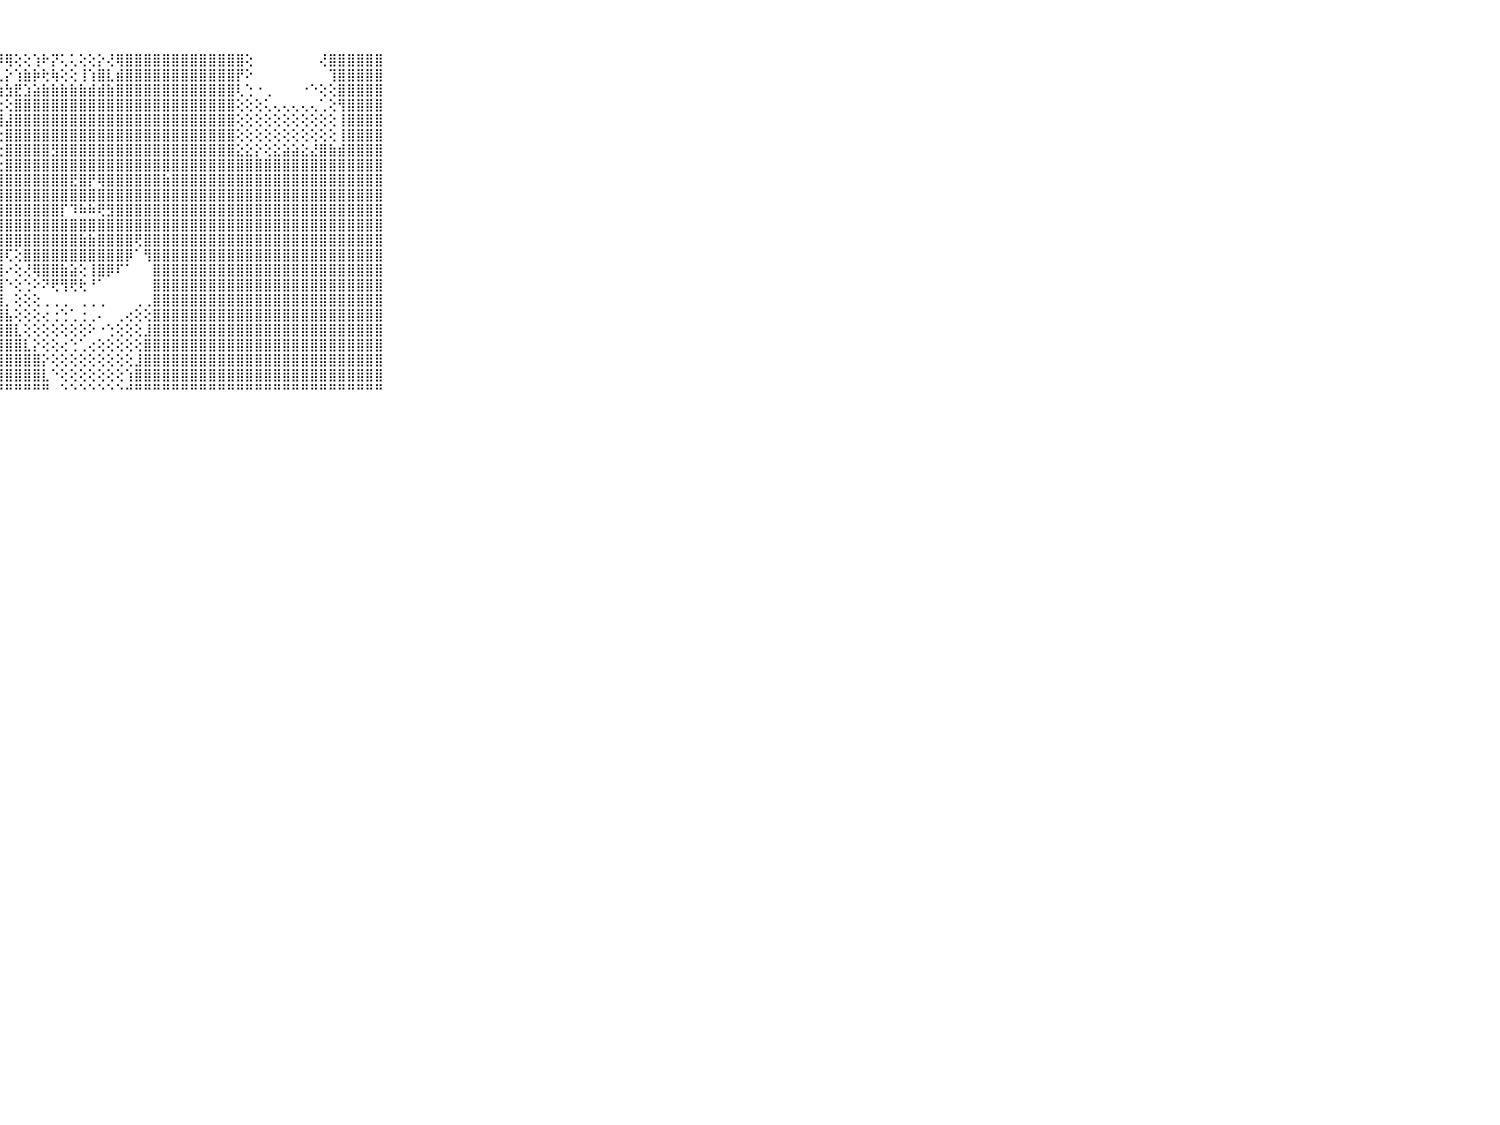

⠀⠀⠀⠀⠀⠀⠀⠀⠀⠀⠀⣿⣿⣿⣿⣿⣿⣿⣿⣿⣿⣿⣿⣿⣿⣿⣿⡿⢿⢕⢕⢱⠗⡝⢅⢅⢕⢕⡕⢜⢿⣿⣿⣿⣿⣿⣿⣿⣿⣿⣿⣿⣿⣿⢕⠀⠀⠀⠀⠀⠀⠀⢜⣿⣿⣿⣿⣿⣿⠀⠀⠀⠀⠀⠀⠀⠀⠀⠀⠀⠀
⠀⠀⠀⠀⠀⠀⠀⠀⠀⠀⠀⣿⣿⣿⣿⣿⣿⣿⣿⣿⣿⣿⣿⣿⣿⣿⣿⢇⡕⢱⣷⡷⢗⢷⢕⢕⢸⢱⣿⣇⣾⣿⣿⣿⣿⣿⣿⣿⣿⣿⣿⣿⣿⡟⠕⠀⠀⠀⠀⠀⠀⠀⠀⢹⣿⣿⣿⣿⣿⠀⠀⠀⠀⠀⠀⠀⠀⠀⠀⠀⠀
⠀⠀⠀⠀⠀⠀⠀⠀⠀⠀⠀⣿⣿⣿⣿⣿⣿⣿⣿⣿⣿⣿⣿⣿⣿⣿⡇⢳⣳⣟⣱⣵⣷⣷⣷⣷⣷⣾⣾⣷⣿⣿⣿⣿⣿⣿⣿⣿⣿⣿⣿⣿⣿⢇⢑⠐⢀⠀⠀⠀⠐⠑⢕⢕⣿⣿⣿⣿⣿⠀⠀⠀⠀⠀⠀⠀⠀⠀⠀⠀⠀
⠀⠀⠀⠀⠀⠀⠀⠀⠀⠀⠀⣿⣿⣿⣿⣿⣿⣿⣿⣿⣿⣿⣿⣿⣿⣿⡇⢕⢕⣿⣿⣿⣿⣿⣿⣿⣿⣿⣿⣿⣿⣿⣿⣿⣿⣿⣿⣿⣿⣿⣿⣿⣿⢕⢕⢕⢅⢄⢄⢄⢄⢄⢁⢕⢻⣿⣿⣿⣿⠀⠀⠀⠀⠀⠀⠀⠀⠀⠀⠀⠀
⠀⠀⠀⠀⠀⠀⠀⠀⠀⠀⠀⣿⣿⣿⣿⣿⣿⣿⣿⣿⣿⣿⣿⣿⣿⣿⡇⢹⣼⣿⣿⣿⣿⣿⣿⣿⣿⣿⣿⣿⣿⣿⣿⣿⣿⣿⣿⣿⣿⣿⣿⣿⣿⢕⢕⢕⢕⢕⢕⢕⢕⢕⢕⢕⢸⣿⣿⣿⣿⠀⠀⠀⠀⠀⠀⠀⠀⠀⠀⠀⠀
⠀⠀⠀⠀⠀⠀⠀⠀⠀⠀⠀⣿⣿⣿⣿⣿⣿⣿⣿⣿⣿⣿⣿⣿⣿⣿⡇⢕⣿⣿⣿⣿⣿⣿⣿⣿⣿⣿⣿⣿⣿⣿⣿⣿⣿⣿⣿⣿⣿⣿⣿⣿⣿⢕⢕⢕⢕⢕⢕⢕⢕⢕⢕⢕⢸⣿⣿⣿⣿⠀⠀⠀⠀⠀⠀⠀⠀⠀⠀⠀⠀
⠀⠀⠀⠀⠀⠀⠀⠀⠀⠀⠀⣿⣿⣿⣿⣿⣿⣿⣿⣿⣿⣿⣿⣿⣿⣿⡇⢕⣿⣿⣿⣿⣿⣻⣿⣿⣿⣿⣿⣿⣿⣿⣿⣿⣿⣿⣿⣿⣿⣿⣿⣿⣿⣕⣕⡕⢕⣕⣵⣵⣕⣜⣿⣷⣾⣿⣿⣿⣿⠀⠀⠀⠀⠀⠀⠀⠀⠀⠀⠀⠀
⠀⠀⠀⠀⠀⠀⠀⠀⠀⠀⠀⣿⣿⣿⣿⣿⣿⣿⣿⣿⣿⣿⣿⣿⣿⣿⣿⣕⣿⣿⣿⣿⣿⣿⣿⣿⣿⣿⣿⣿⣿⣿⣿⣿⣿⣿⣿⣿⣿⣿⣿⣿⣿⣿⣿⣿⣿⣿⣿⣿⣿⣿⣿⣿⣿⣿⣿⣿⣿⠀⠀⠀⠀⠀⠀⠀⠀⠀⠀⠀⠀
⠀⠀⠀⠀⠀⠀⠀⠀⠀⠀⠀⣿⣿⣿⣿⣿⣿⣿⣿⣿⣿⣿⣿⣿⣿⣿⣿⣿⣿⣿⣿⣿⣿⣿⣿⣟⣿⡟⢿⣿⣿⣿⣿⣿⣿⣷⣿⣿⣿⣿⣿⣿⣿⣿⣿⣿⣿⣿⣿⣿⣿⣿⣿⣿⣿⣿⣿⣿⣿⠀⠀⠀⠀⠀⠀⠀⠀⠀⠀⠀⠀
⠀⠀⠀⠀⠀⠀⠀⠀⠀⠀⠀⣿⣿⣿⣿⣿⣿⣿⣿⣿⣿⣿⣿⣿⣿⣿⣿⣿⣿⣿⣿⣿⣿⣿⣿⣿⣿⣿⣿⣿⣿⣿⣿⣿⣿⣿⣿⣿⣿⣿⣿⣿⣿⣿⣿⣿⣿⣿⣿⣿⣿⣿⣿⣿⣿⣿⣿⣿⣿⠀⠀⠀⠀⠀⠀⠀⠀⠀⠀⠀⠀
⠀⠀⠀⠀⠀⠀⠀⠀⠀⠀⠀⣿⣿⣿⣿⣿⣿⣿⣿⣿⣿⣿⣿⣿⣿⣿⣿⣿⣿⣿⣿⣿⣿⣿⡏⠹⠷⠷⢟⣻⣿⣿⣿⣿⣿⣿⣿⣿⣿⣿⣿⣿⣿⣿⣿⣿⣿⣿⣿⣿⣿⣿⣿⣿⣿⣿⣿⣿⣿⠀⠀⠀⠀⠀⠀⠀⠀⠀⠀⠀⠀
⠀⠀⠀⠀⠀⠀⠀⠀⠀⠀⠀⣿⣿⣿⣿⣿⣿⣿⣿⣿⣿⣿⣿⣿⣿⣿⣿⣿⣿⣿⣿⣿⣿⣿⣿⣿⣿⣿⣿⣿⣿⣿⣿⣿⣿⣿⣿⣿⣿⣿⣿⣿⣿⣿⣿⣿⣿⣿⣿⣿⣿⣿⣿⣿⣿⣿⣿⣿⣿⠀⠀⠀⠀⠀⠀⠀⠀⠀⠀⠀⠀
⠀⠀⠀⠀⠀⠀⠀⠀⠀⠀⠀⣿⣿⣿⣿⣿⣿⣿⣿⣿⣿⣿⣿⣿⣿⣿⣿⣿⣿⣿⣿⣿⣿⣿⣿⣿⣷⣷⣿⣿⣿⣿⢟⣿⣿⣿⣿⣿⣿⣿⣿⣿⣿⣿⣿⣿⣿⣿⣿⣿⣿⣿⣿⣿⣿⣿⣿⣿⣿⠀⠀⠀⠀⠀⠀⠀⠀⠀⠀⠀⠀
⠀⠀⠀⠀⠀⠀⠀⠀⠀⠀⠀⣿⣿⣿⣿⣿⣿⣿⣿⣿⣿⣿⣿⣿⣿⣿⣿⣿⢏⢕⣿⣿⣿⣿⣿⣿⣿⣿⣿⣿⣿⡿⠁⢻⣿⣿⣿⣿⣿⣿⣿⣿⣿⣿⣿⣿⣿⣿⣿⣿⣿⣿⣿⣿⣿⣿⣿⣿⣿⠀⠀⠀⠀⠀⠀⠀⠀⠀⠀⠀⠀
⠀⠀⠀⠀⠀⠀⠀⠀⠀⠀⠀⣿⣿⣿⣿⣿⣿⣿⣿⣿⣿⣿⣿⣿⣿⣿⣿⣿⠔⢕⢜⢿⣿⣿⣷⣵⢕⢸⣿⡿⠏⠁⠀⠀⣿⣿⣿⣿⣿⣿⣿⣿⣿⣿⣿⣿⣿⣿⣿⣿⣿⣿⣿⣿⣿⣿⣿⣿⣿⠀⠀⠀⠀⠀⠀⠀⠀⠀⠀⠀⠀
⠀⠀⠀⠀⠀⠀⠀⠀⠀⠀⠀⣿⣿⣿⣿⣿⣿⣿⣿⣿⣿⣿⣿⣿⣿⣿⣿⣿⠑⢕⢑⠕⠝⢟⢻⢟⢗⠘⠁⠀⠀⠀⠀⠀⣿⣿⣿⣿⣿⣿⣿⣿⣿⣿⣿⣿⣿⣿⣿⣿⣿⣿⣿⣿⣿⣿⣿⣿⣿⠀⠀⠀⠀⠀⠀⠀⠀⠀⠀⠀⠀
⠀⠀⠀⠀⠀⠀⠀⠀⠀⠀⠀⣿⣿⣿⣿⣿⣿⣿⣿⣿⣿⣿⣿⣿⣿⣿⣿⣿⡀⢕⢕⢕⢀⢀⢀⠀⢀⢀⢀⠀⠀⠀⢀⢀⣿⣿⣿⣿⣿⣿⣿⣿⣿⣿⣿⣿⣿⣿⣿⣿⣿⣿⣿⣿⣿⣿⣿⣿⣿⠀⠀⠀⠀⠀⠀⠀⠀⠀⠀⠀⠀
⠀⠀⠀⠀⠀⠀⠀⠀⠀⠀⠀⣿⣿⣿⣿⣿⣿⣿⣿⣿⣿⣿⣿⣿⣿⣿⣿⣿⣧⢕⢕⢕⢔⢐⢑⢁⢐⢀⠄⠀⢀⢔⢕⢕⣿⣿⣿⣿⣿⣿⣿⣿⣿⣿⣿⣿⣿⣿⣿⣿⣿⣿⣿⣿⣿⣿⣿⣿⣿⠀⠀⠀⠀⠀⠀⠀⠀⠀⠀⠀⠀
⠀⠀⠀⠀⠀⠀⠀⠀⠀⠀⠀⣿⣿⣿⣿⣿⣿⣿⣿⣿⣿⣿⣿⣿⣿⣿⣿⣿⣿⣇⢕⢕⢕⢕⢕⢕⢕⠕⠐⢑⢕⢕⢕⣸⣿⣿⣿⣿⣿⣿⣿⣿⣿⣿⣿⣿⣿⣿⣿⣿⣿⣿⣿⣿⣿⣿⣿⣿⣿⠀⠀⠀⠀⠀⠀⠀⠀⠀⠀⠀⠀
⠀⠀⠀⠀⠀⠀⠀⠀⠀⠀⠀⣿⣿⣿⣿⣿⣿⣿⣿⣿⣿⣿⣿⣿⣿⣿⣿⣿⣿⣿⣇⡕⢕⢕⢔⢑⢁⢔⢕⢕⢕⢕⢕⣿⣿⣿⣿⣿⣿⣿⣿⣿⣿⣿⣿⣿⣿⣿⣿⣿⣿⣿⣿⣿⣿⣿⣿⣿⣿⠀⠀⠀⠀⠀⠀⠀⠀⠀⠀⠀⠀
⠀⠀⠀⠀⠀⠀⠀⠀⠀⠀⠀⣿⣿⣿⣿⣿⣿⣿⣿⣿⣿⣿⣿⣿⣿⣿⣿⣿⣿⣿⣿⣿⡕⢕⢕⢕⢕⢕⢕⢕⢕⢕⣸⣿⣿⣿⣿⣿⣿⣿⣿⣿⣿⣿⣿⣿⣿⣿⣿⣿⣿⣿⣿⣿⣿⣿⣿⣿⣿⠀⠀⠀⠀⠀⠀⠀⠀⠀⠀⠀⠀
⠀⠀⠀⠀⠀⠀⠀⠀⠀⠀⠀⣿⣿⣿⣿⣿⣿⣿⣿⣿⣿⣿⣿⣿⣿⣿⣿⣿⣿⣿⣿⣿⣇⠑⢕⢕⢕⢕⢕⢕⢕⢱⣿⣿⣿⣿⣿⣿⣿⣿⣿⣿⣿⣿⣿⣿⣿⣿⣿⣿⣿⣿⣿⣿⣿⣿⣿⣿⣿⠀⠀⠀⠀⠀⠀⠀⠀⠀⠀⠀⠀
⠀⠀⠀⠀⠀⠀⠀⠀⠀⠀⠀⠛⠛⠛⠛⠛⠛⠛⠛⠛⠛⠛⠛⠛⠛⠛⠛⠛⠛⠛⠛⠛⠛⠀⠑⠑⠑⠑⠑⠑⠑⠚⠛⠛⠛⠛⠛⠛⠛⠛⠛⠛⠛⠛⠛⠛⠛⠛⠛⠛⠛⠛⠛⠛⠛⠛⠛⠛⠛⠀⠀⠀⠀⠀⠀⠀⠀⠀⠀⠀⠀